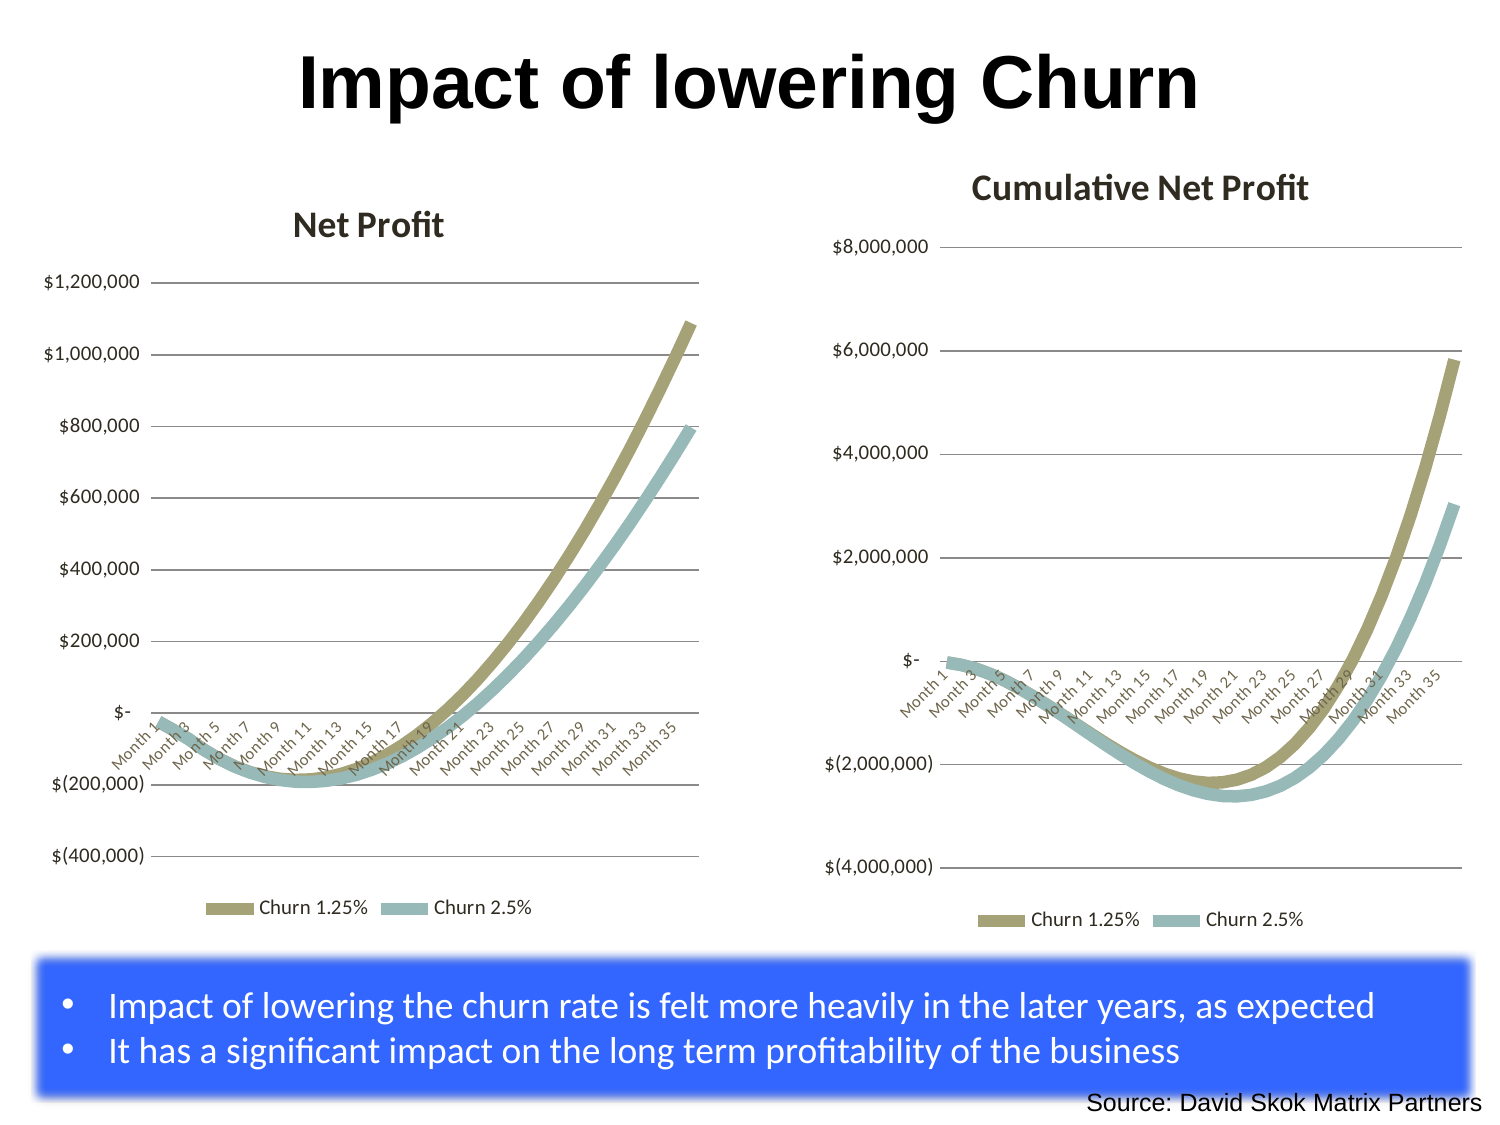

# Impact of lowering Churn

### Chart: Cumulative Net Profit

| Category | Churn 1.25% | Churn 2.5% |
|---|---|---|
| Month 1 | -23728.220486111113 | -23728.220486111113 |
| Month 2 | -70793.24913194444 | -70799.15190972223 |
| Month 3 | -143348.521701389 | -143391.39062499988 |
| Month 4 | -245633.93798828122 | -245808.009982639 |
| Month 5 | -373049.4543124731 | -373568.7889214408 |
| Month 6 | -521052.52753981703 | -522305.51190673775 |
| Month 7 | -685157.3963253441 | -687759.1687922295 |
| Month 8 | -860934.3713408943 | -865777.2246852708 |
| Month 9 | -1044009.13437491 | -1052310.95806553 |
| Month 10 | -1230062.0461934898 | -1243412.8654507003 |
| Month 11 | -1414827.4630531399 | -1435234.13094551 |
| Month 12 | -1594093.0617571601 | -1624022.15905208 |
| Month 13 | -1763699.17314883 | -1806118.16915998 |
| Month 14 | -1919538.12393585 | -1977954.8501740398 |
| Month 15 | -2057553.5867421303 | -2136054.07377646 |
| Month 16 | -2173739.93828372 | -2277024.6648574006 |
| Month 17 | -2264141.6255677603 | -2397560.22768474 |
| Month 18 | -2324852.5400137897 | -2494437.02641971 |
| Month 19 | -2352015.399398599 | -2564511.9186194604 |
| Month 20 | -2341821.13752677 | -2604720.3404022306 |
| Month 21 | -2290508.30153034 | -2612074.34198332 |
| Month 22 | -2194362.45670219 | -2583660.6723226304 |
| Month 23 | -2049715.5987690103 | -2516638.9116560593 |
| Month 24 | -1852945.5735109702 | -2408239.65071361 |
| Month 25 | -1600475.50363591 | -2255762.71545706 |
| Month 26 | -1288773.2228178899 | -2056575.436199099 |
| Month 27 | -914350.7168100141 | -1808110.9599946502 |
| Month 28 | -473763.57154346467 | -1507866.6052222096 |
| Month 29 | 36389.57187470049 | -1153402.2573008498 |
| Month 30 | 619467.5553512648 | -742338.804514166 |
| Month 31 | 1278787.2352691798 | -272356.6129386376 |
| Month 32 | 2017624.0073066202 | 258805.96050114548 |
| Month 33 | 2839212.324695759 | 853354.0178037215 |
| Month 34 | 3746746.2100033998 | 1513437.53341765 |
| Month 35 | 4743379.760514201 | 2241152.7324303007 |
| Month 36 | 5832227.64729683 | 3038543.4343018294 |

### Chart: Net Profit

| Category | Churn 1.25% | Churn 2.5% |
|---|---|---|
| Month 1 | -23728.220486111113 | -23728.220486111113 |
| Month 2 | -47065.02864583322 | -47070.93142361094 |
| Month 3 | -72555.27256944444 | -72592.23871527774 |
| Month 4 | -102285.41628689229 | -102416.619357639 |
| Month 5 | -127415.5163241916 | -127760.7789388021 |
| Month 6 | -148003.07322734408 | -148736.72298529733 |
| Month 7 | -164104.8687855265 | -165453.6568854912 |
| Month 8 | -175776.97501555108 | -178018.05589304137 |
| Month 9 | -183074.76303402 | -186533.73338026402 |
| Month 10 | -186052.9118185774 | -191101.90738516726 |
| Month 11 | -184765.41685964723 | -191821.2654948088 |
| Month 12 | -179265.59870402308 | -188788.02810657048 |
| Month 13 | -169606.1113916638 | -182096.0101078994 |
| Month 14 | -155838.95078702839 | -171836.68101405588 |
| Month 15 | -138015.4628062704 | -158099.22360241978 |
| Month 16 | -116186.3515415914 | -140970.5910809358 |
| Month 17 | -90401.68728404026 | -120535.56282734999 |
| Month 18 | -60710.91444602796 | -96876.7987349648 |
| Month 19 | -27162.8593848102 | -70074.89219975041 |
| Month 20 | 10194.261871822762 | -40208.42178277741 |
| Month 21 | 51312.83599642887 | -7354.001581089805 |
| Month 22 | 96145.84482815734 | 28413.6696606942 |
| Month 23 | 144646.85793316978 | 67021.76066657243 |
| Month 24 | 196770.0252580505 | 108399.260942443 |
| Month 25 | 252470.0698750505 | 152476.93525655562 |
| Month 26 | 311702.2808180189 | 199187.27925795421 |
| Month 27 | 374422.50600788026 | 248464.4762044567 |
| Month 28 | 440587.14526654937 | 300244.3547724355 |
| Month 29 | 510153.14341816603 | 354464.34792135376 |
| Month 30 | 583077.9834765673 | 411063.45278668805 |
| Month 31 | 659319.6799179189 | 469982.1915755277 |
| Month 32 | 738836.7720374351 | 531162.5734397853 |
| Month 33 | 821588.3173891373 | 594548.0573025756 |
| Month 34 | 907533.885307624 | 660083.5156139345 |
| Month 35 | 996633.55051081 | 727715.1990126483 |
| Month 36 | 1088847.8867826401 | 797390.701871534 |
Impact of lowering the churn rate is felt more heavily in the later years, as expected
It has a significant impact on the long term profitability of the business
Source: David Skok Matrix Partners